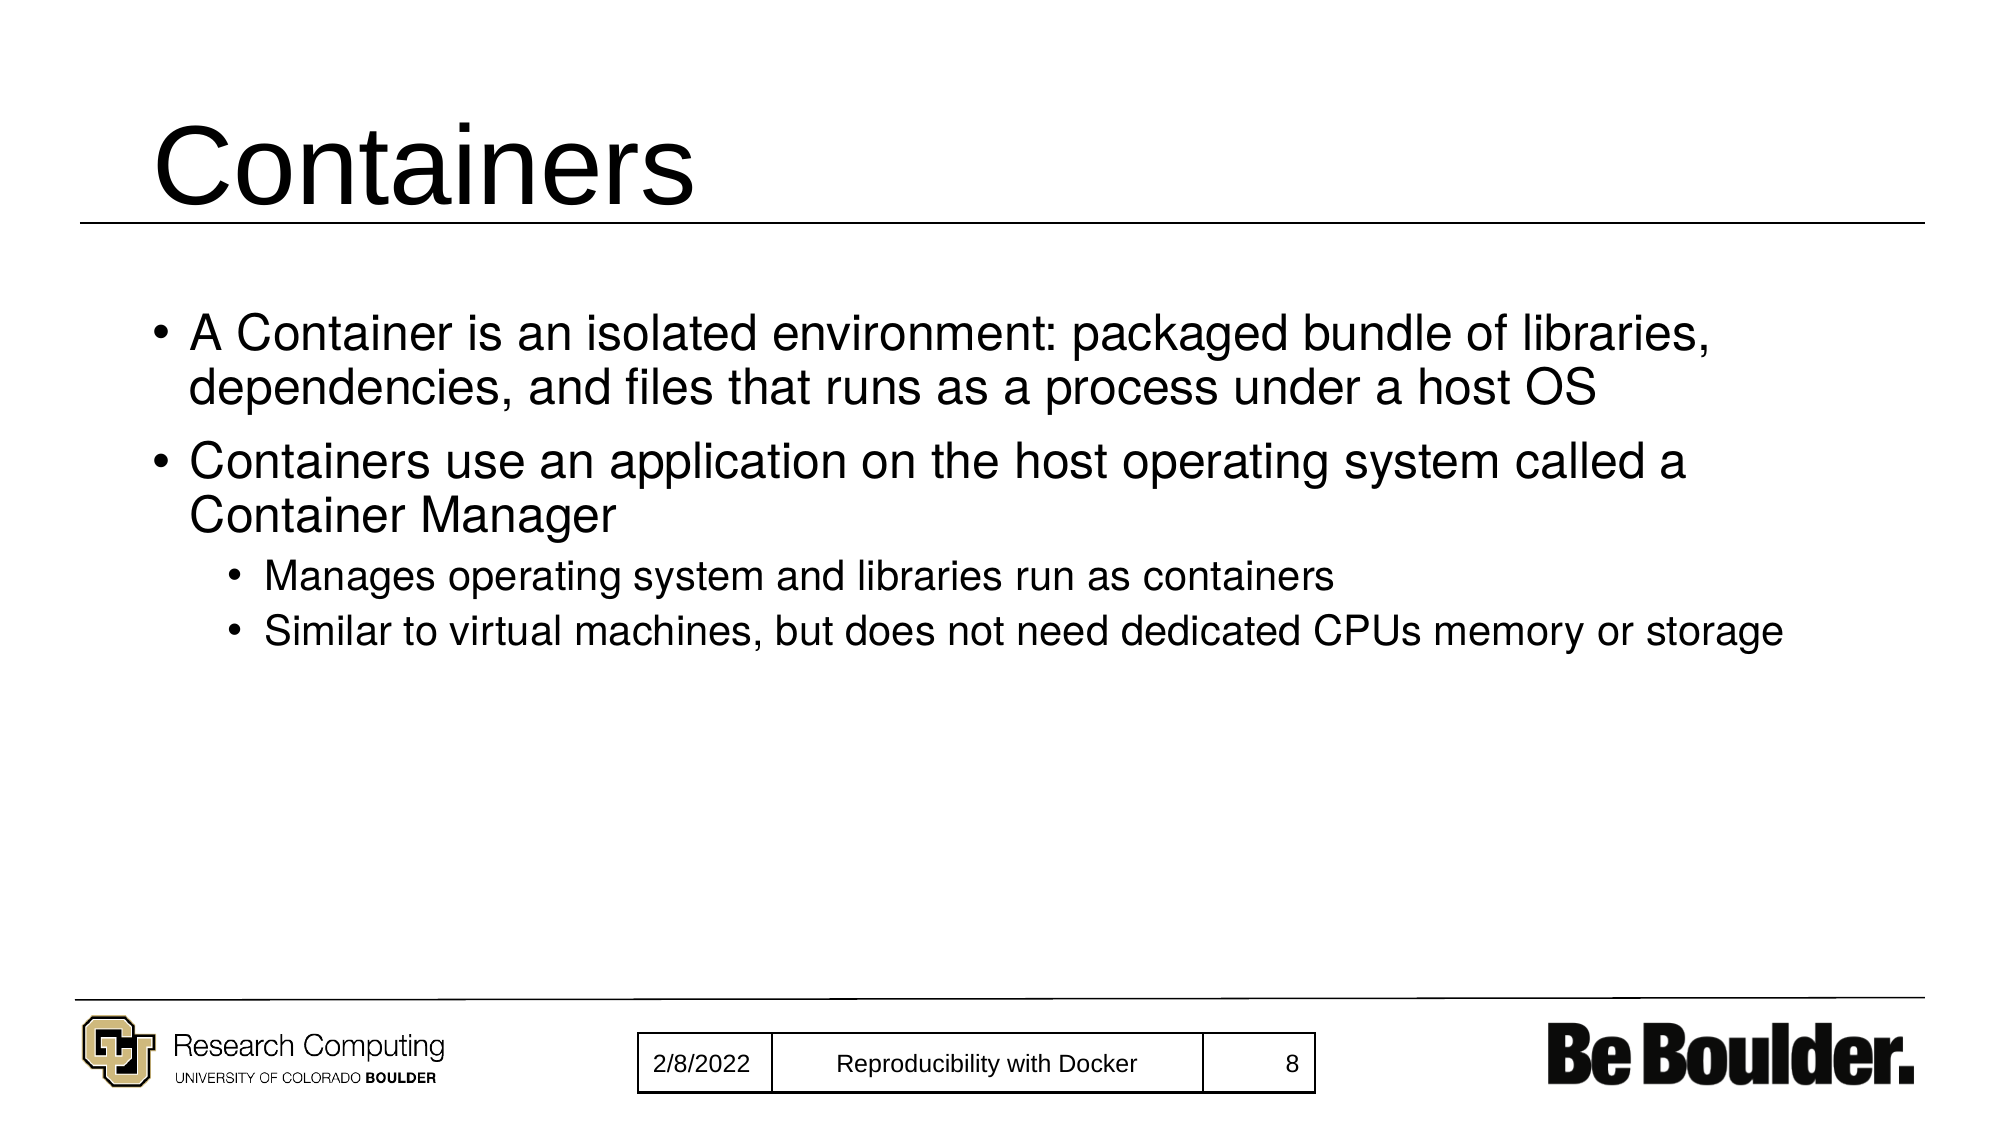

# Containers
A Container is an isolated environment: packaged bundle of libraries, dependencies, and files that runs as a process under a host OS
Containers use an application on the host operating system called a Container Manager
Manages operating system and libraries run as containers
Similar to virtual machines, but does not need dedicated CPUs memory or storage

2/8/2022
8
Reproducibility with Docker